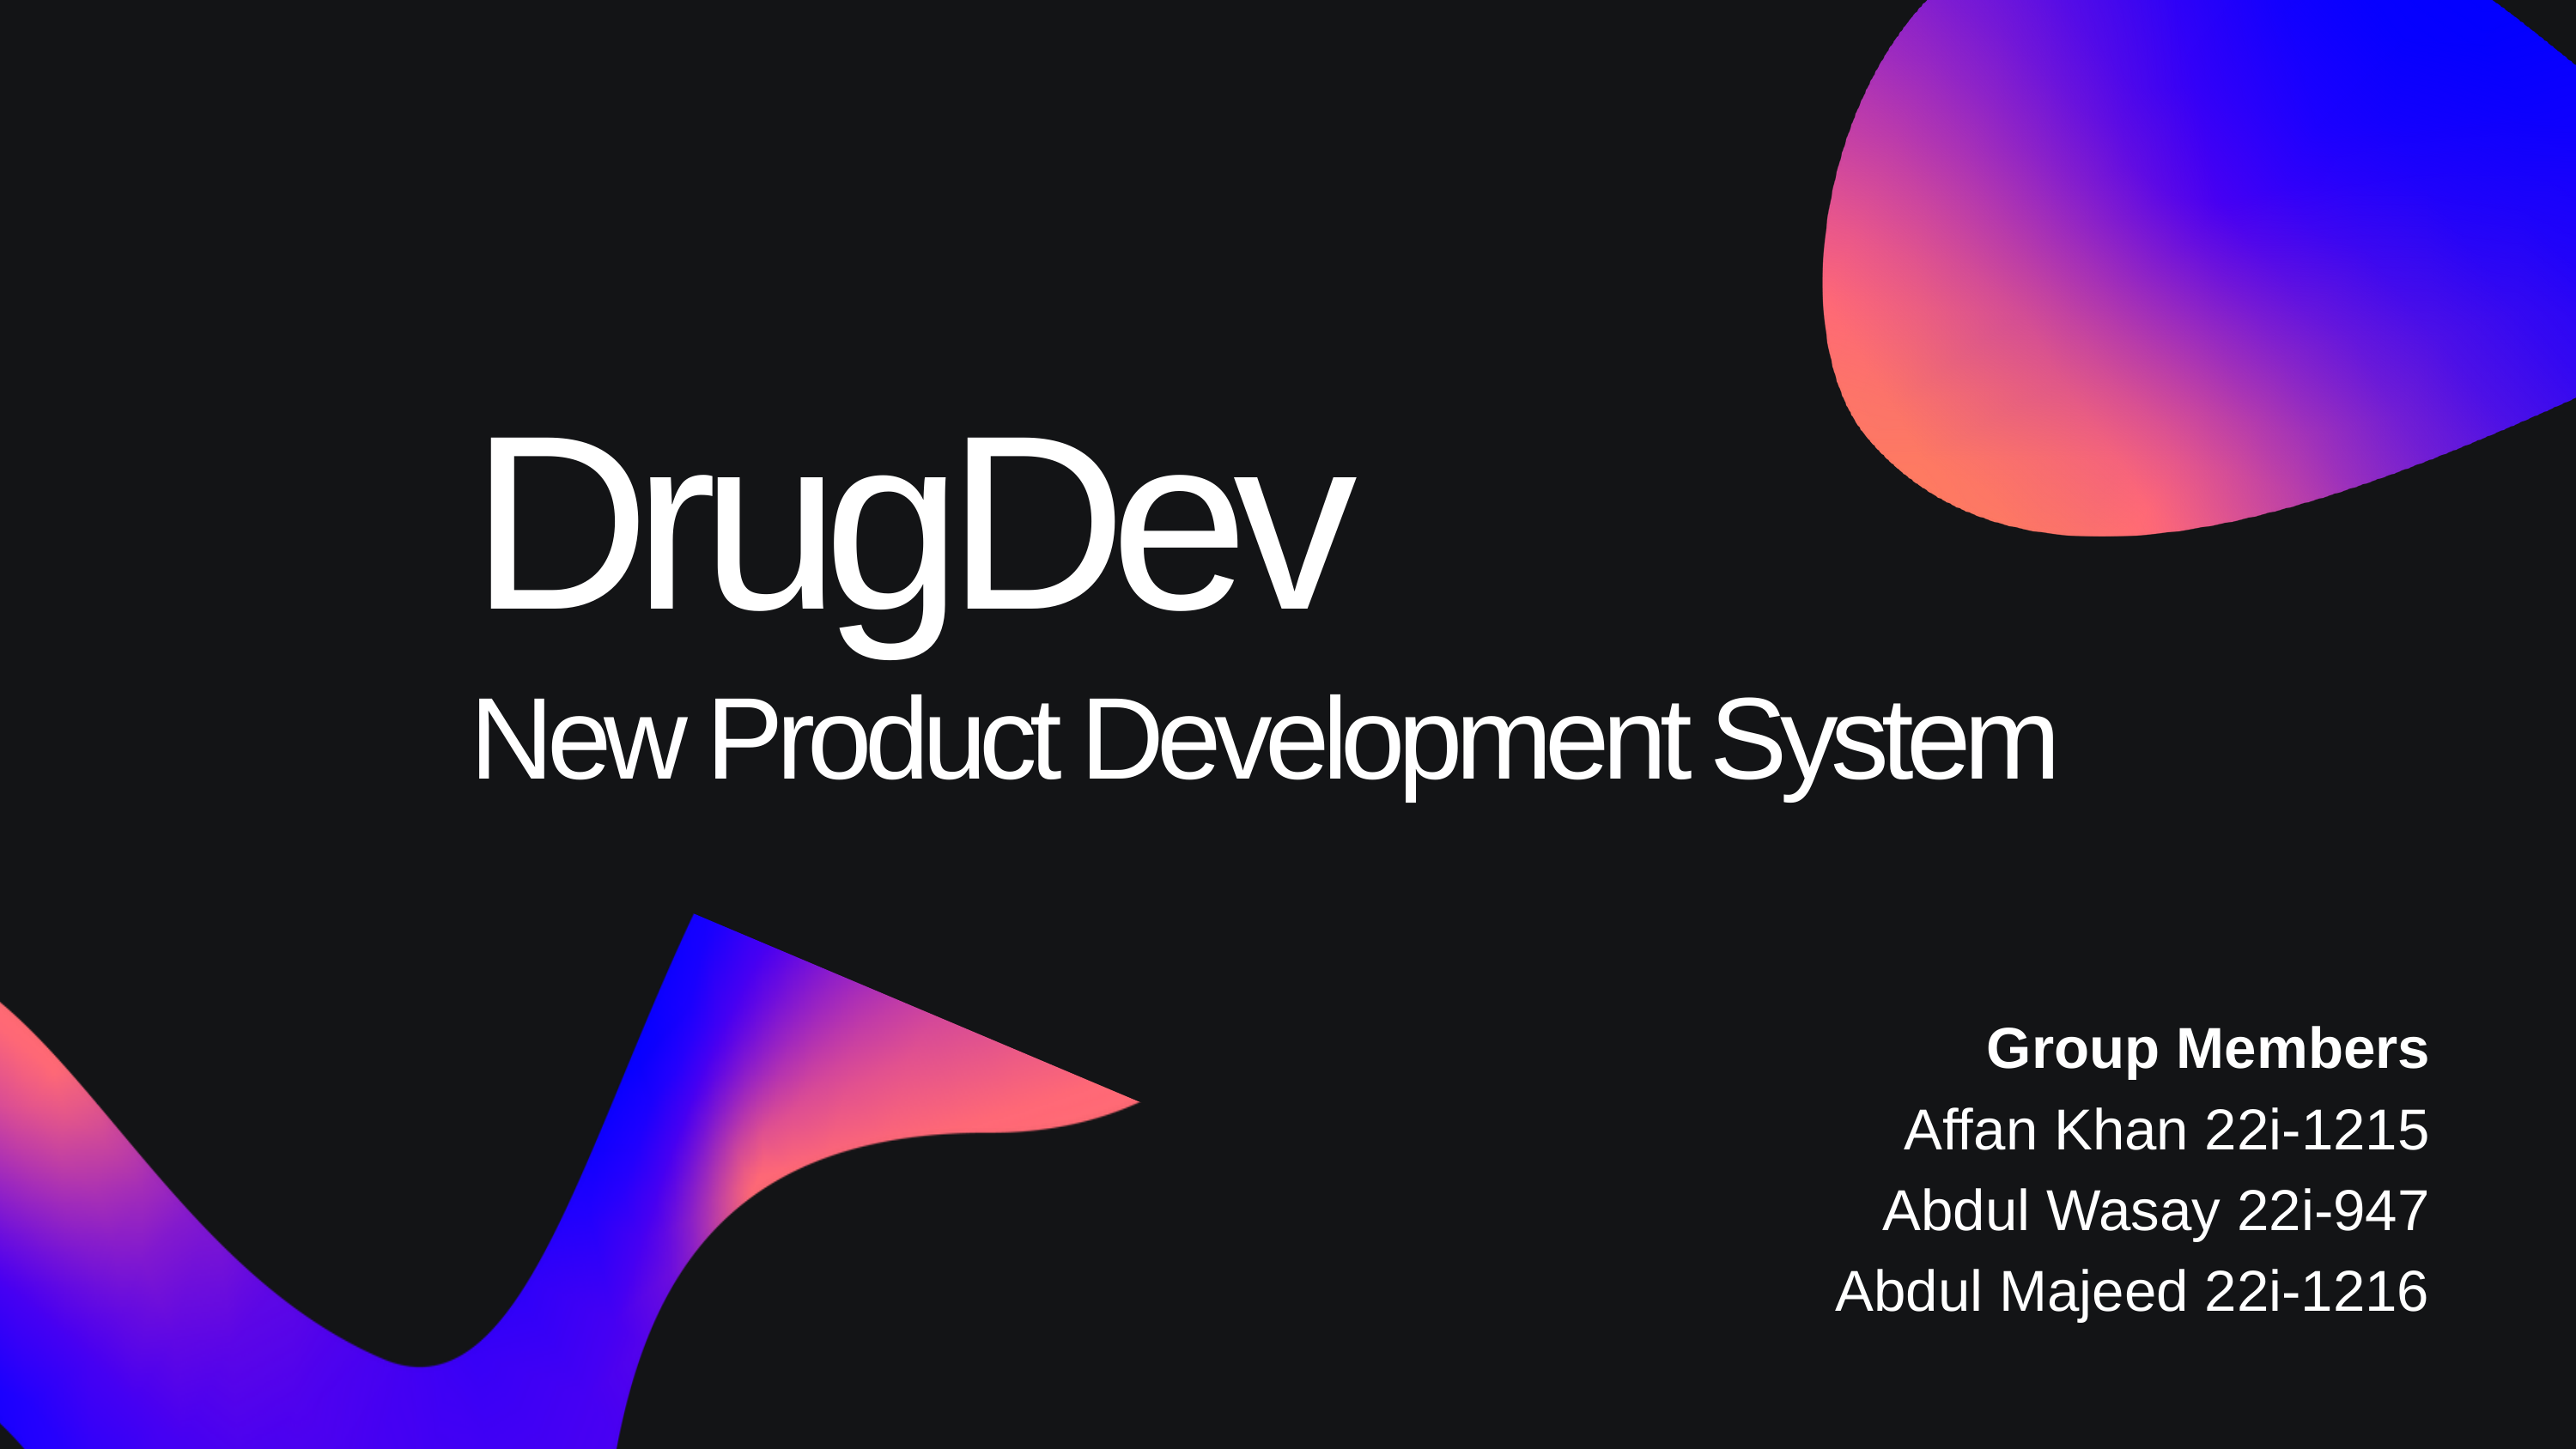

DrugDev
New Product Development System

Group Members
Affan Khan 22i-1215
Abdul Wasay 22i-947
Abdul Majeed 22i-1216